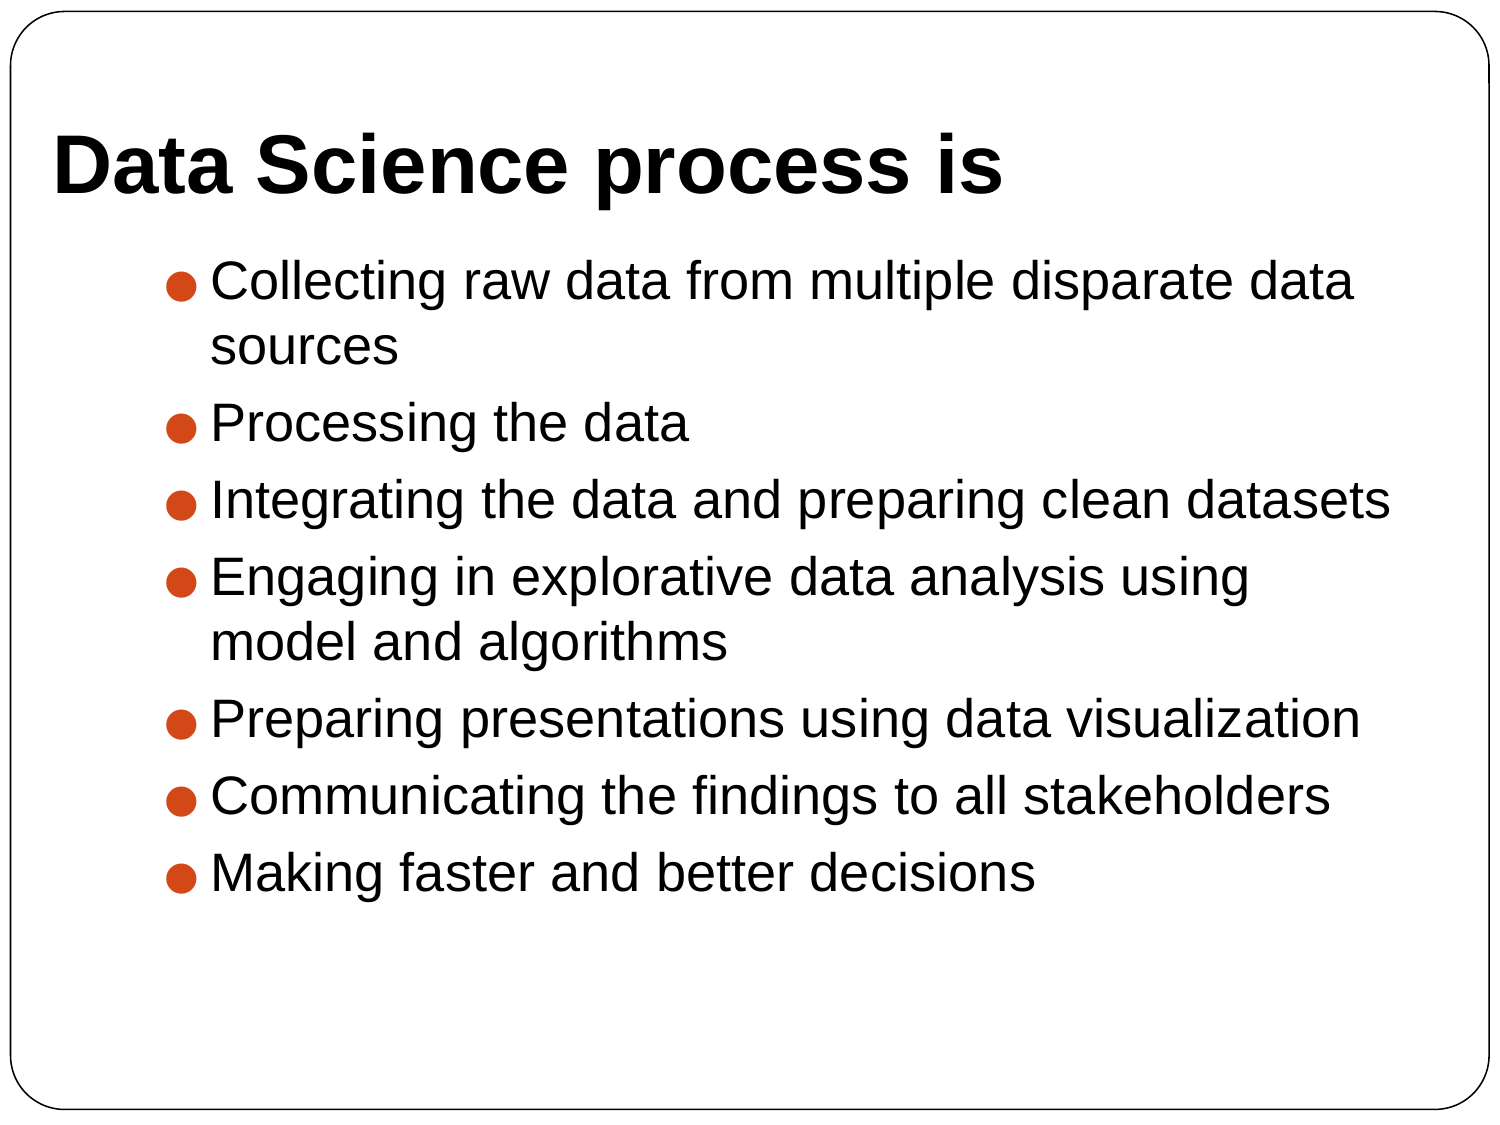

# Data Science process is
Collecting raw data from multiple disparate data sources
Processing the data
Integrating the data and preparing clean datasets
Engaging in explorative data analysis using model and algorithms
Preparing presentations using data visualization
Communicating the findings to all stakeholders
Making faster and better decisions